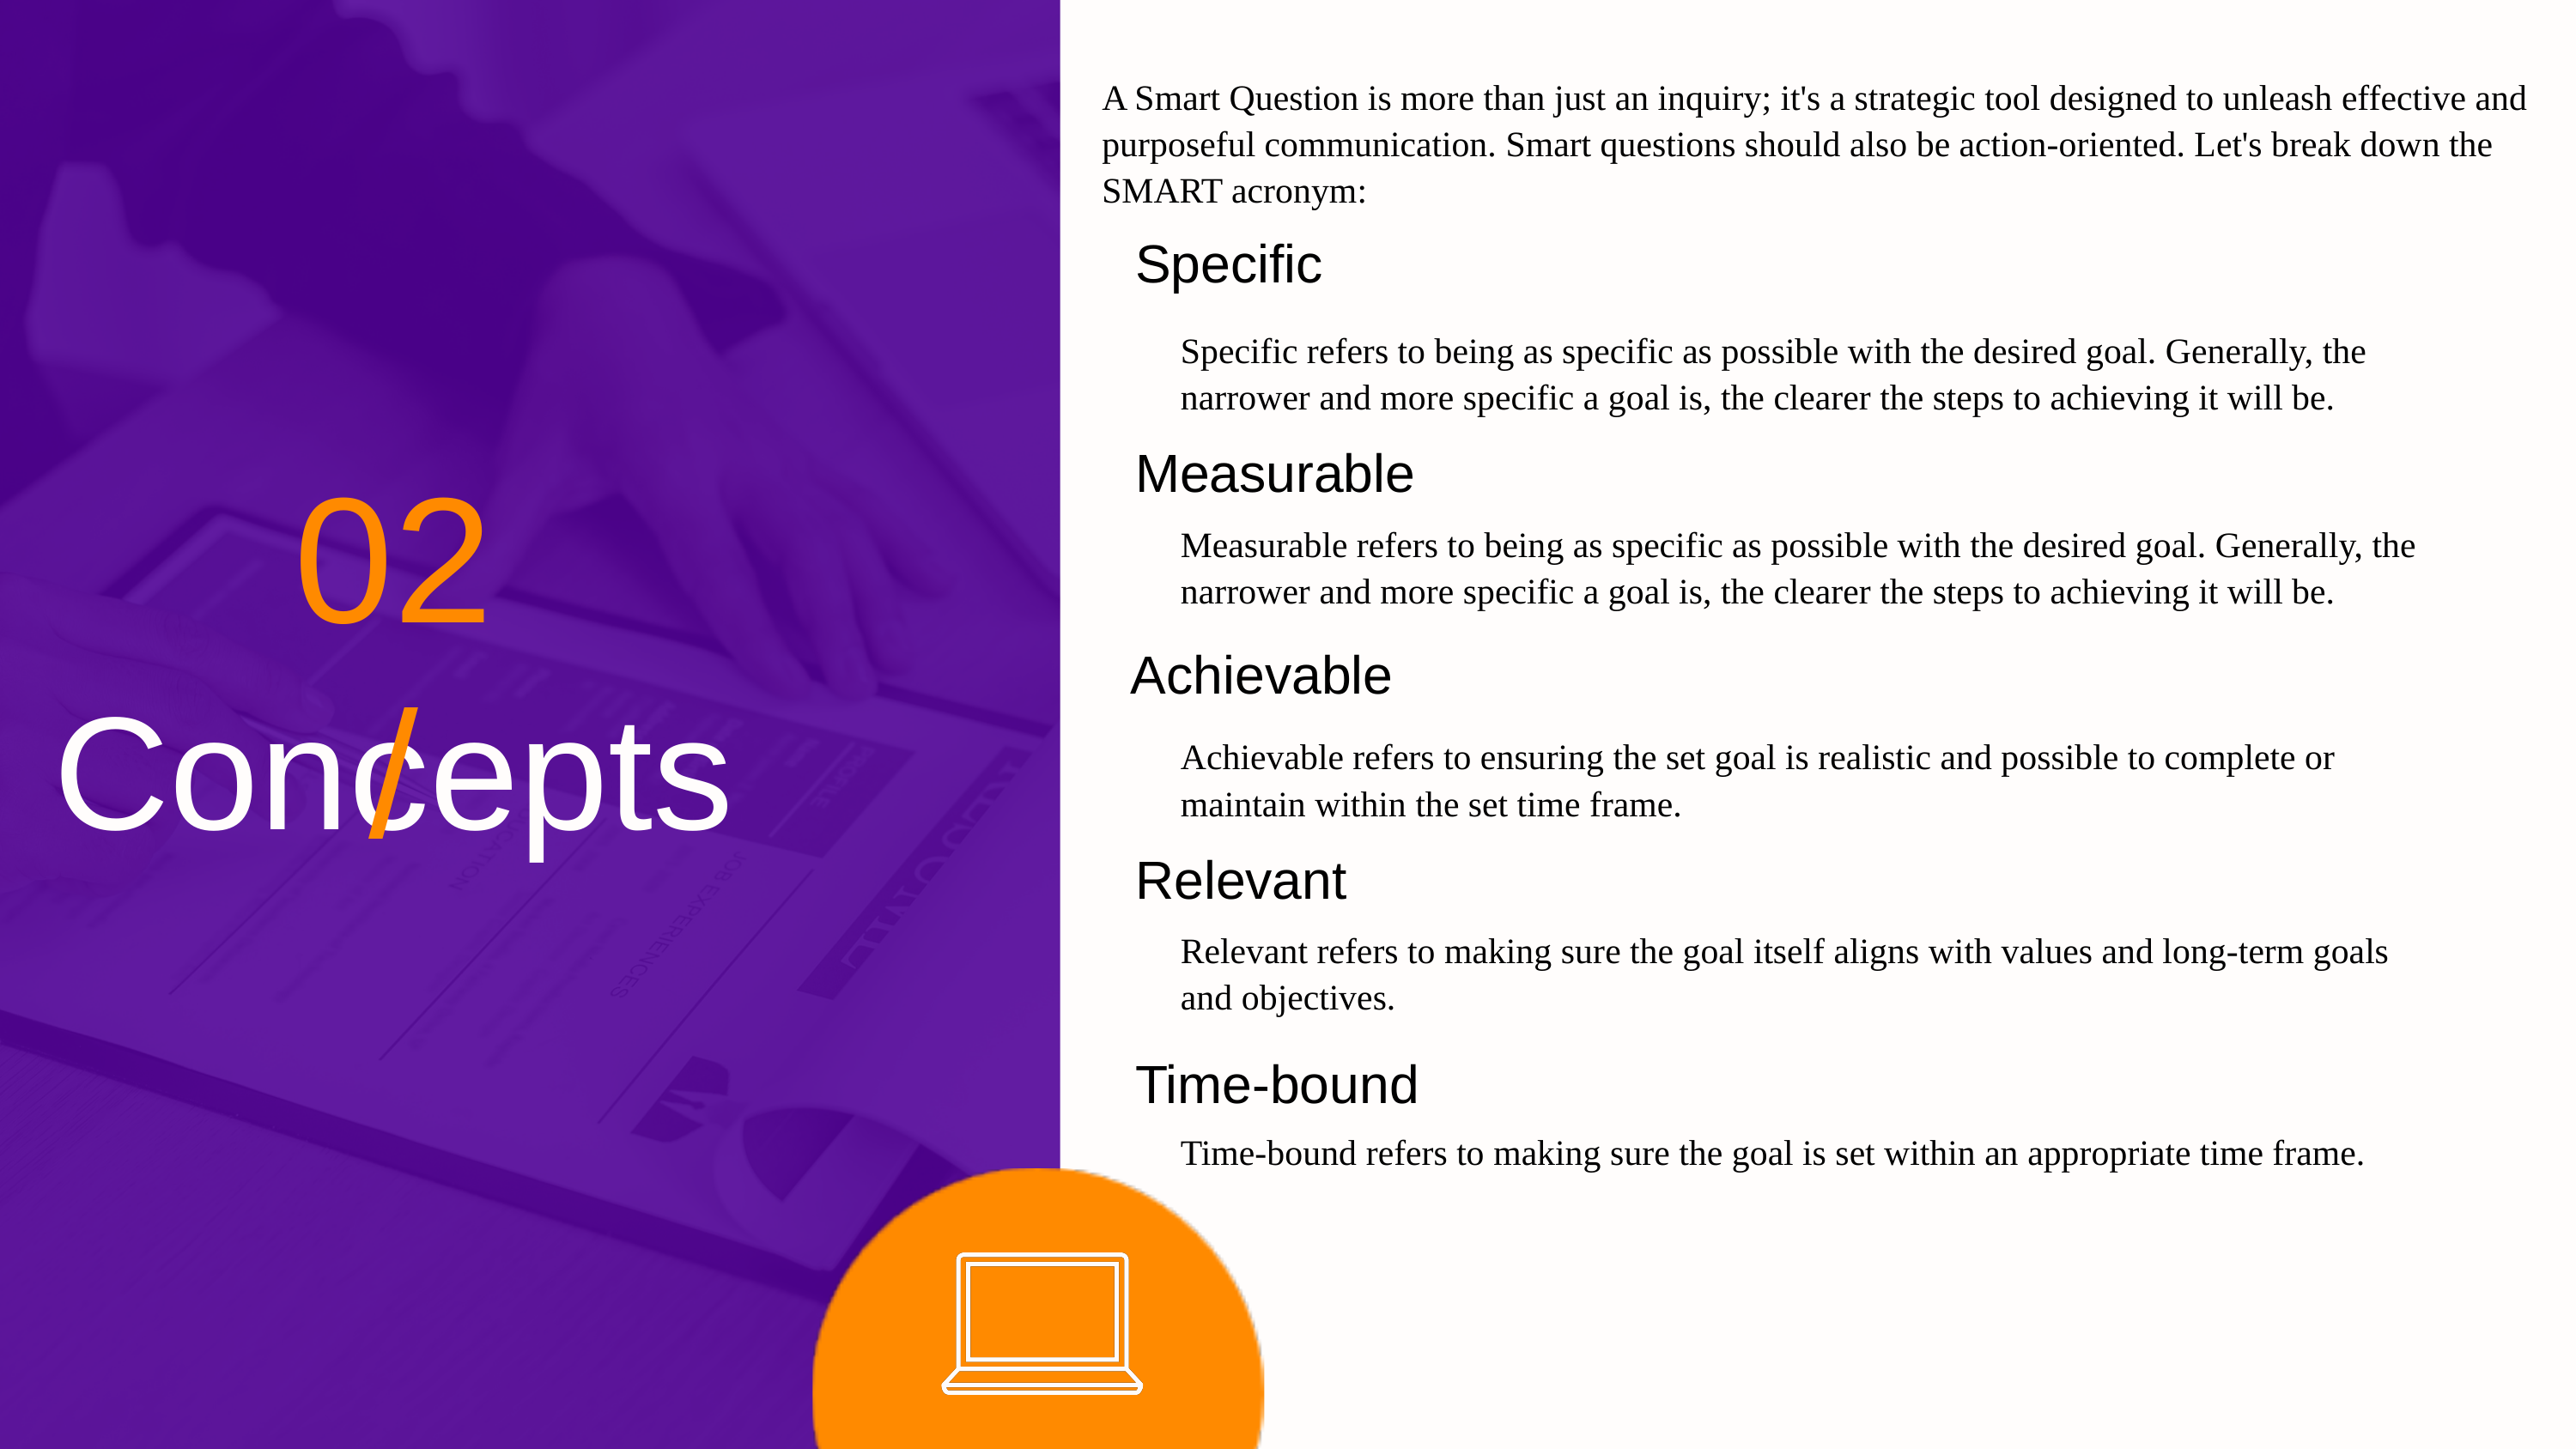

A Smart Question is more than just an inquiry; it's a strategic tool designed to unleash effective and purposeful communication. Smart questions should also be action-oriented. Let's break down the SMART acronym:
Specific
Specific refers to being as specific as possible with the desired goal. Generally, the narrower and more specific a goal is, the clearer the steps to achieving it will be.
Measurable
02/
Measurable refers to being as specific as possible with the desired goal. Generally, the narrower and more specific a goal is, the clearer the steps to achieving it will be.
Achievable
Concepts
Achievable refers to ensuring the set goal is realistic and possible to complete or maintain within the set time frame.
Relevant
Relevant refers to making sure the goal itself aligns with values and long-term goals and objectives.
Time-bound
Time-bound refers to making sure the goal is set within an appropriate time frame.